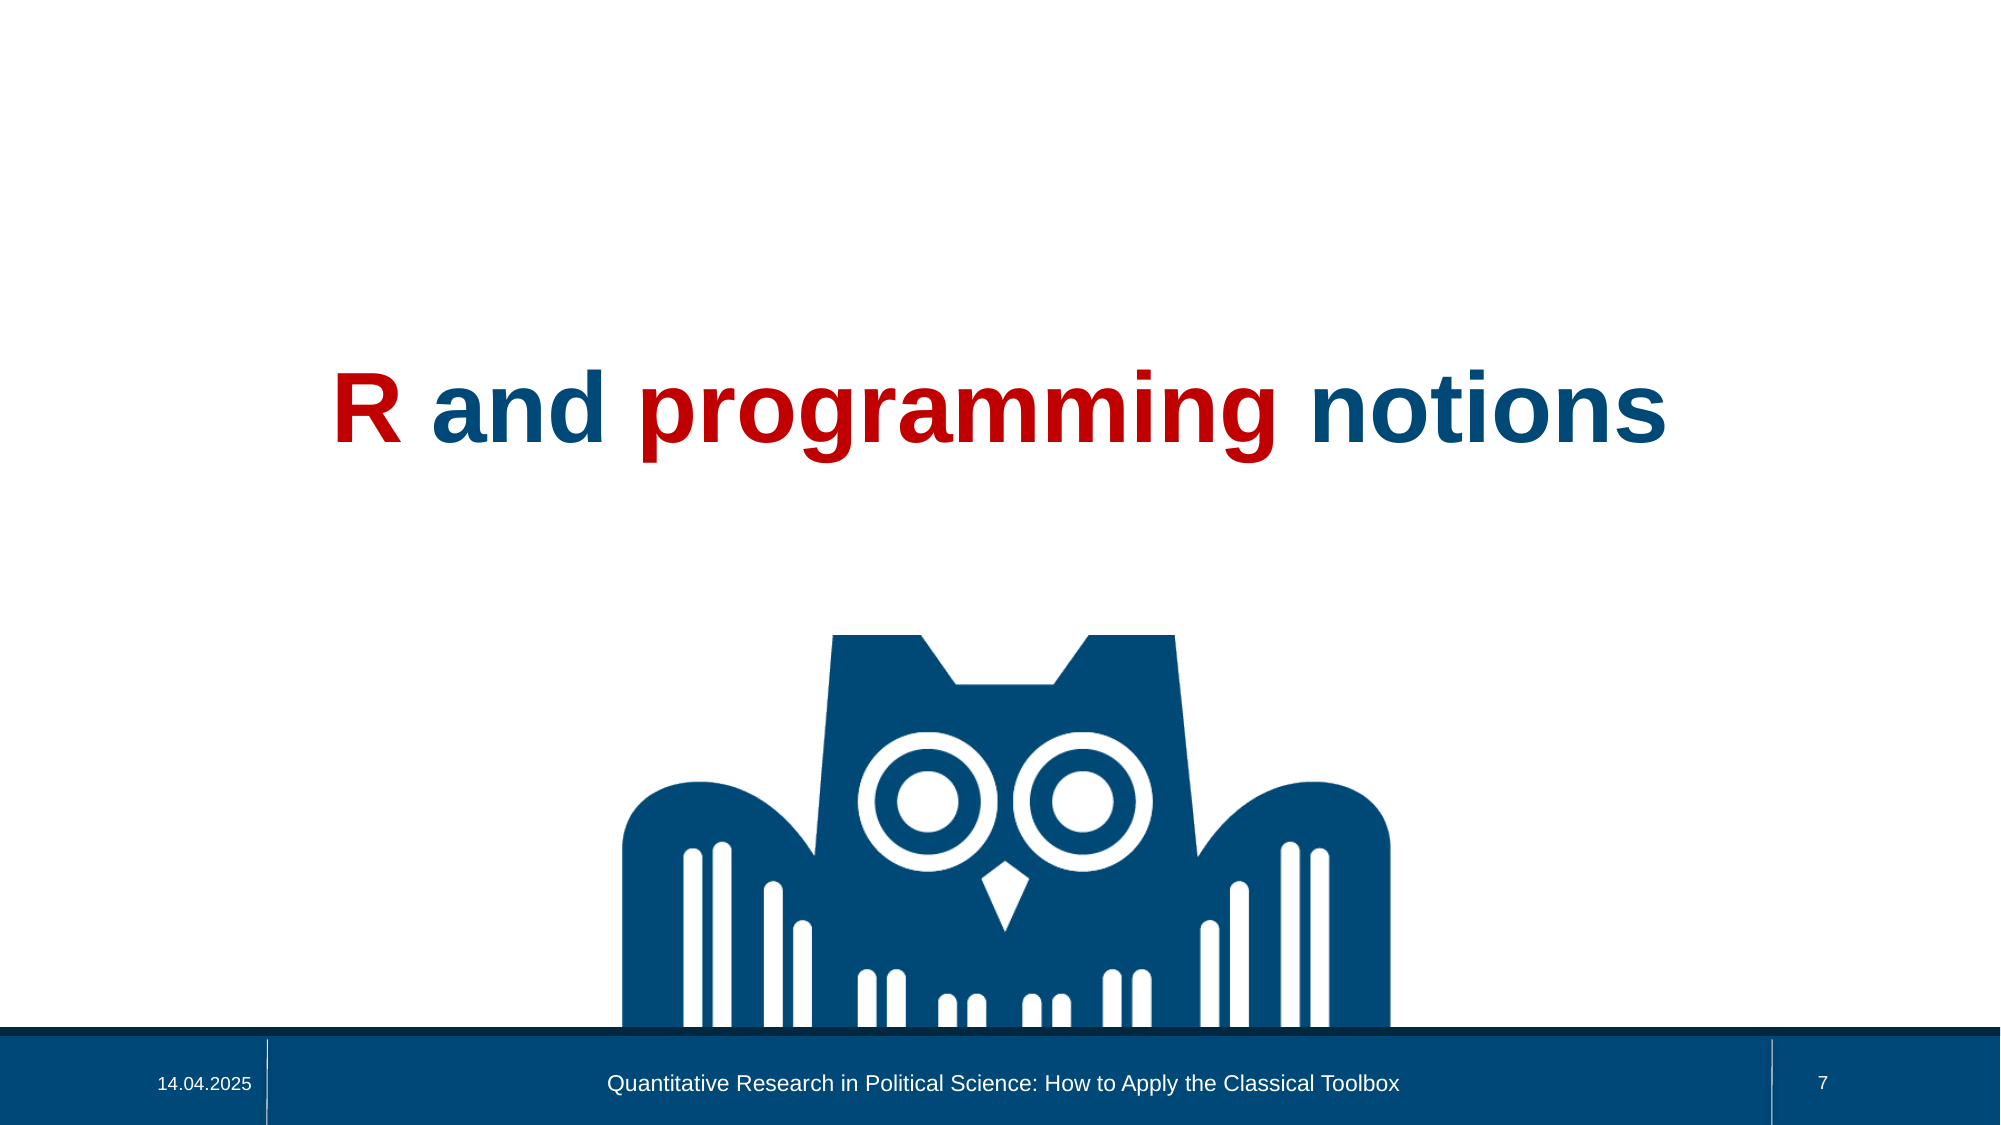

R and programming notions
Quantitative Research in Political Science: How to Apply the Classical Toolbox
7
14.04.2025